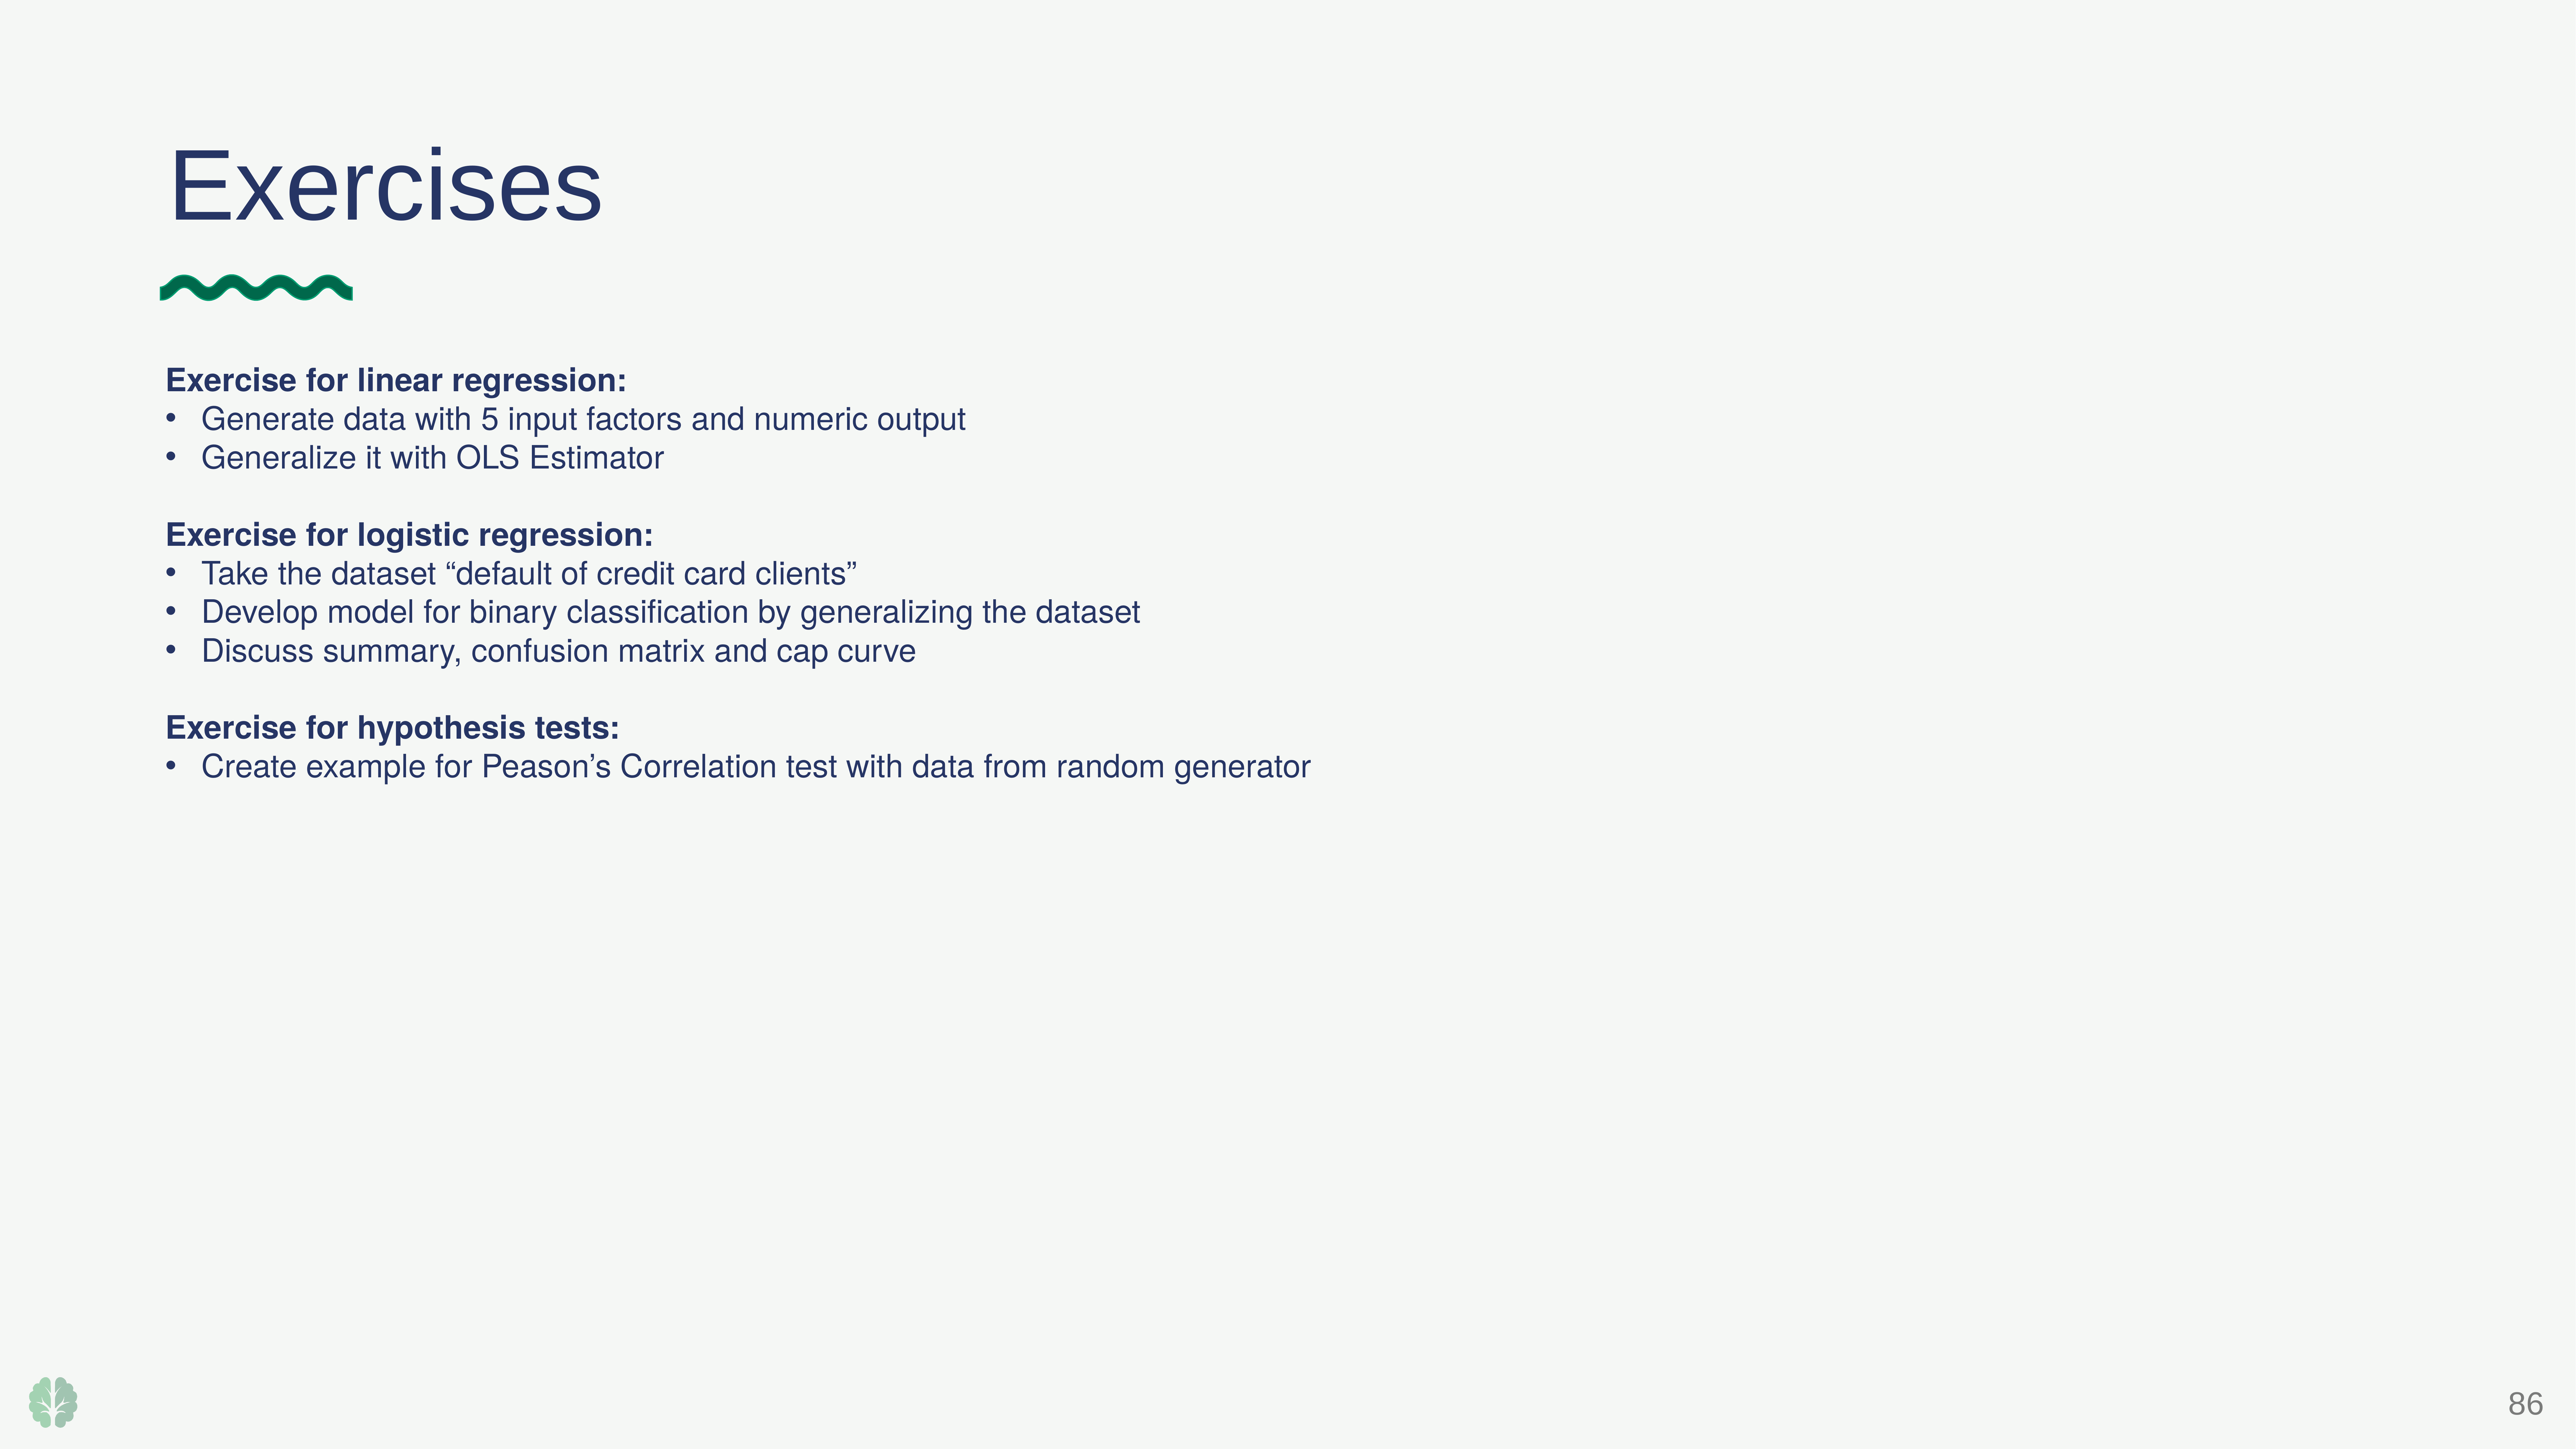

Exercises

Exercise for linear regression:
Generate data with 5 input factors and numeric output
Generalize it with OLS Estimator

Exercise for logistic regression:
Take the dataset “default of credit card clients”
Develop model for binary classification by generalizing the dataset
Discuss summary, confusion matrix and cap curve

Exercise for hypothesis tests:
Create example for Peason’s Correlation test with data from random generator
86